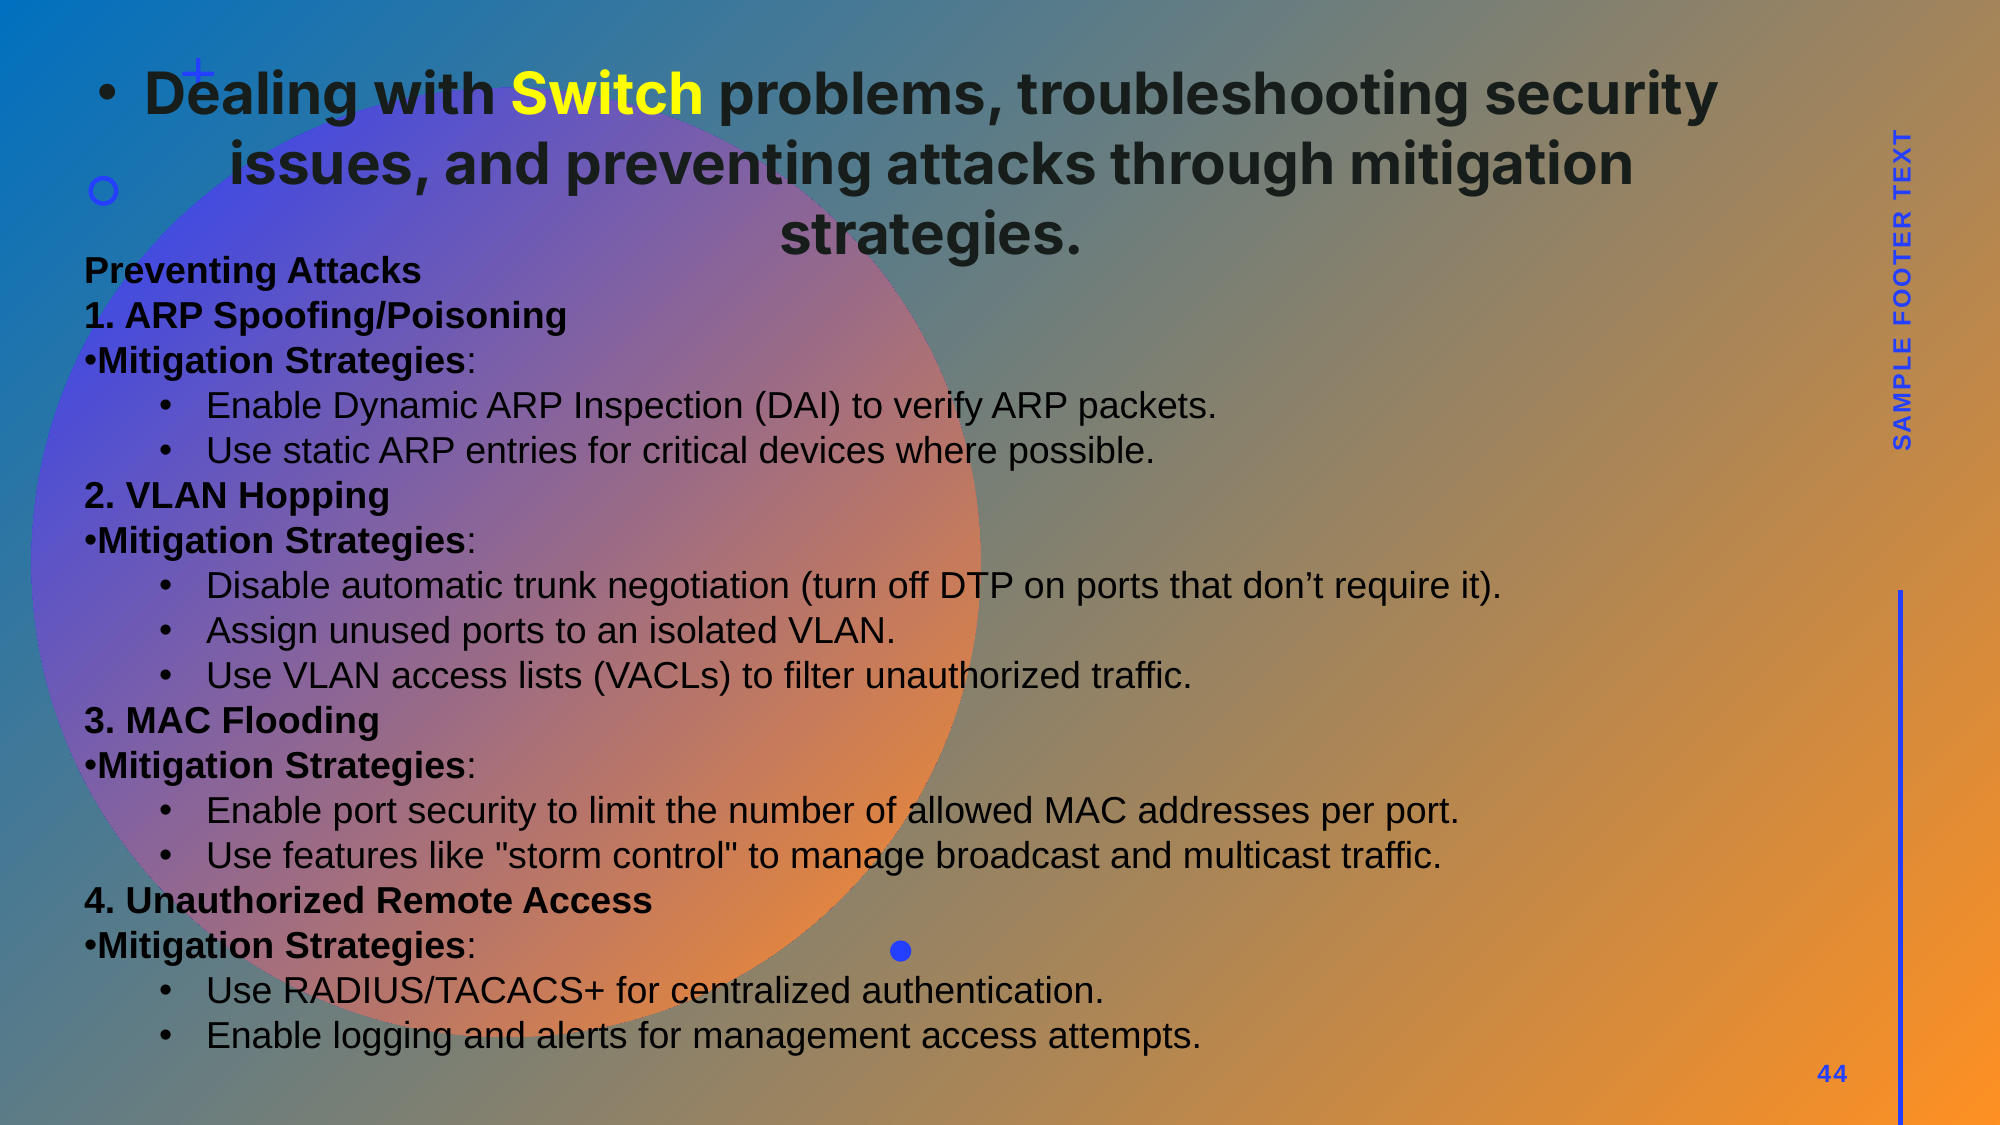

Dealing with Switch problems, troubleshooting security issues, and preventing attacks through mitigation strategies.
Preventing Attacks
1. ARP Spoofing/Poisoning
Mitigation Strategies:
Enable Dynamic ARP Inspection (DAI) to verify ARP packets.
Use static ARP entries for critical devices where possible.
2. VLAN Hopping
Mitigation Strategies:
Disable automatic trunk negotiation (turn off DTP on ports that don’t require it).
Assign unused ports to an isolated VLAN.
Use VLAN access lists (VACLs) to filter unauthorized traffic.
3. MAC Flooding
Mitigation Strategies:
Enable port security to limit the number of allowed MAC addresses per port.
Use features like "storm control" to manage broadcast and multicast traffic.
4. Unauthorized Remote Access
Mitigation Strategies:
Use RADIUS/TACACS+ for centralized authentication.
Enable logging and alerts for management access attempts.

Sample Footer Text
44